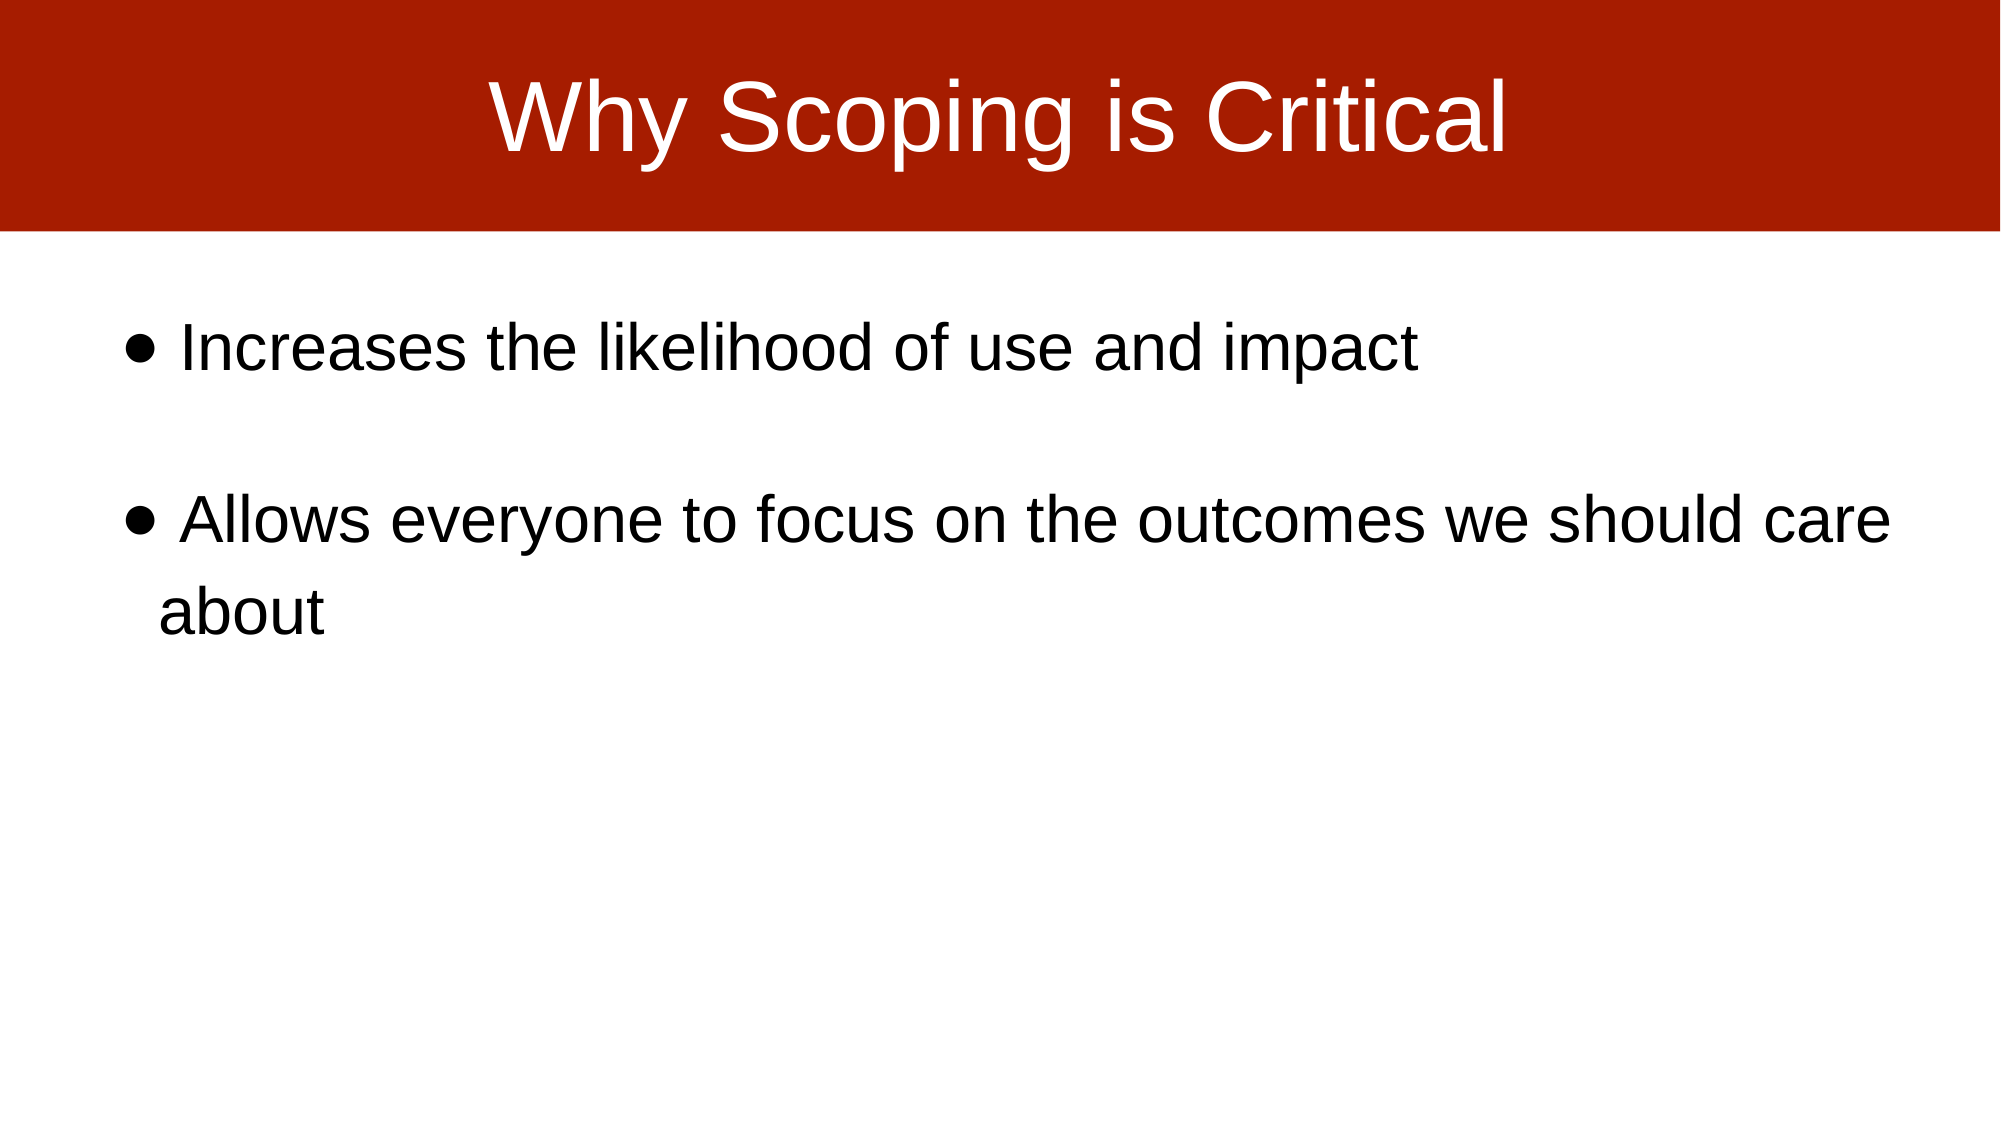

# Why Scoping is Critical
 Increases the likelihood of use and impact
 Allows everyone to focus on the outcomes we should care about